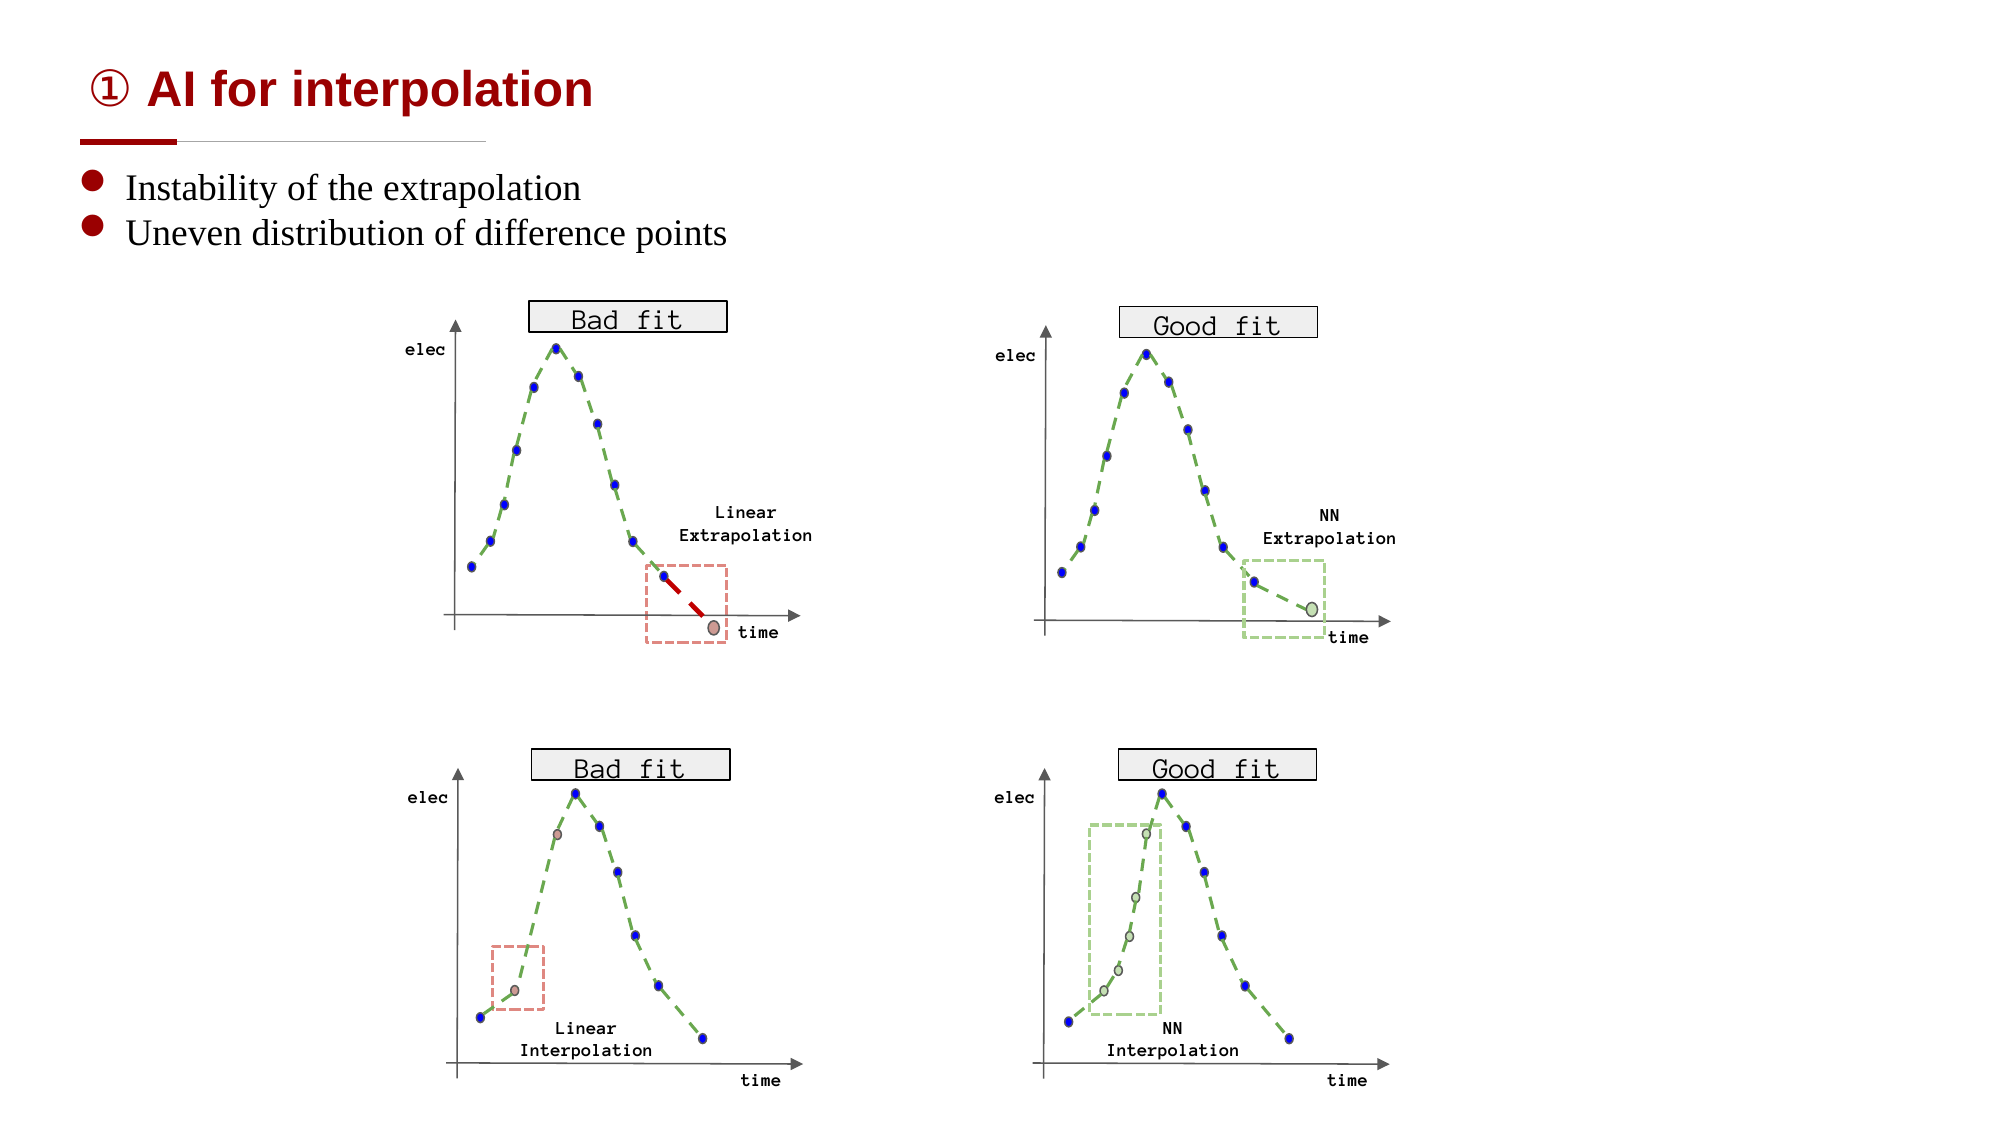

# ① AI for interpolation
Instability of the extrapolation
Uneven distribution of difference points
Bad fit
elec

Linear
Extrapolation

time

Good fit
elec

NN
Extrapolation

time
Bad fit
elec

Linear
Interpolation

time
Good fit
elec

NN
Interpolation

time